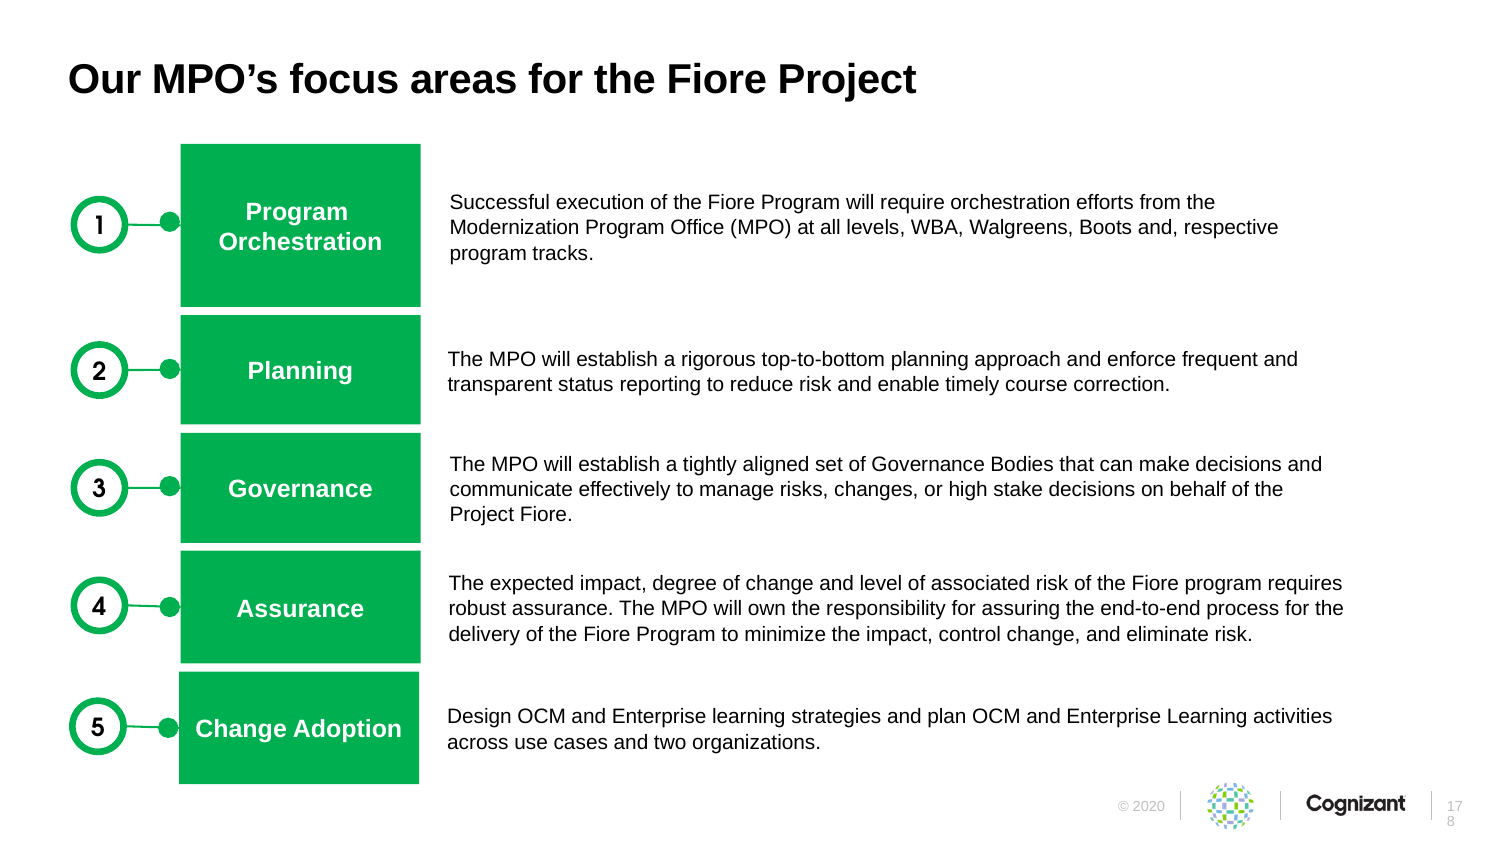

# Our MPO’s focus areas for the Fiore Project
Program
Orchestration
Successful execution of the Fiore Program will require orchestration efforts from the Modernization Program Office (MPO) at all levels, WBA, Walgreens, Boots and, respective program tracks.
1

Planning
The MPO will establish a rigorous top-to-bottom planning approach and enforce frequent and transparent status reporting to reduce risk and enable timely course correction.
2

Governance
The MPO will establish a tightly aligned set of Governance Bodies that can make decisions and communicate effectively to manage risks, changes, or high stake decisions on behalf of the Project Fiore.
3

The expected impact, degree of change and level of associated risk of the Fiore program requires robust assurance. The MPO will own the responsibility for assuring the end-to-end process for the delivery of the Fiore Program to minimize the impact, control change, and eliminate risk.
Assurance
4

Design OCM and Enterprise learning strategies and plan OCM and Enterprise Learning activities across use cases and two organizations.
Change Adoption
5

178
© 2020